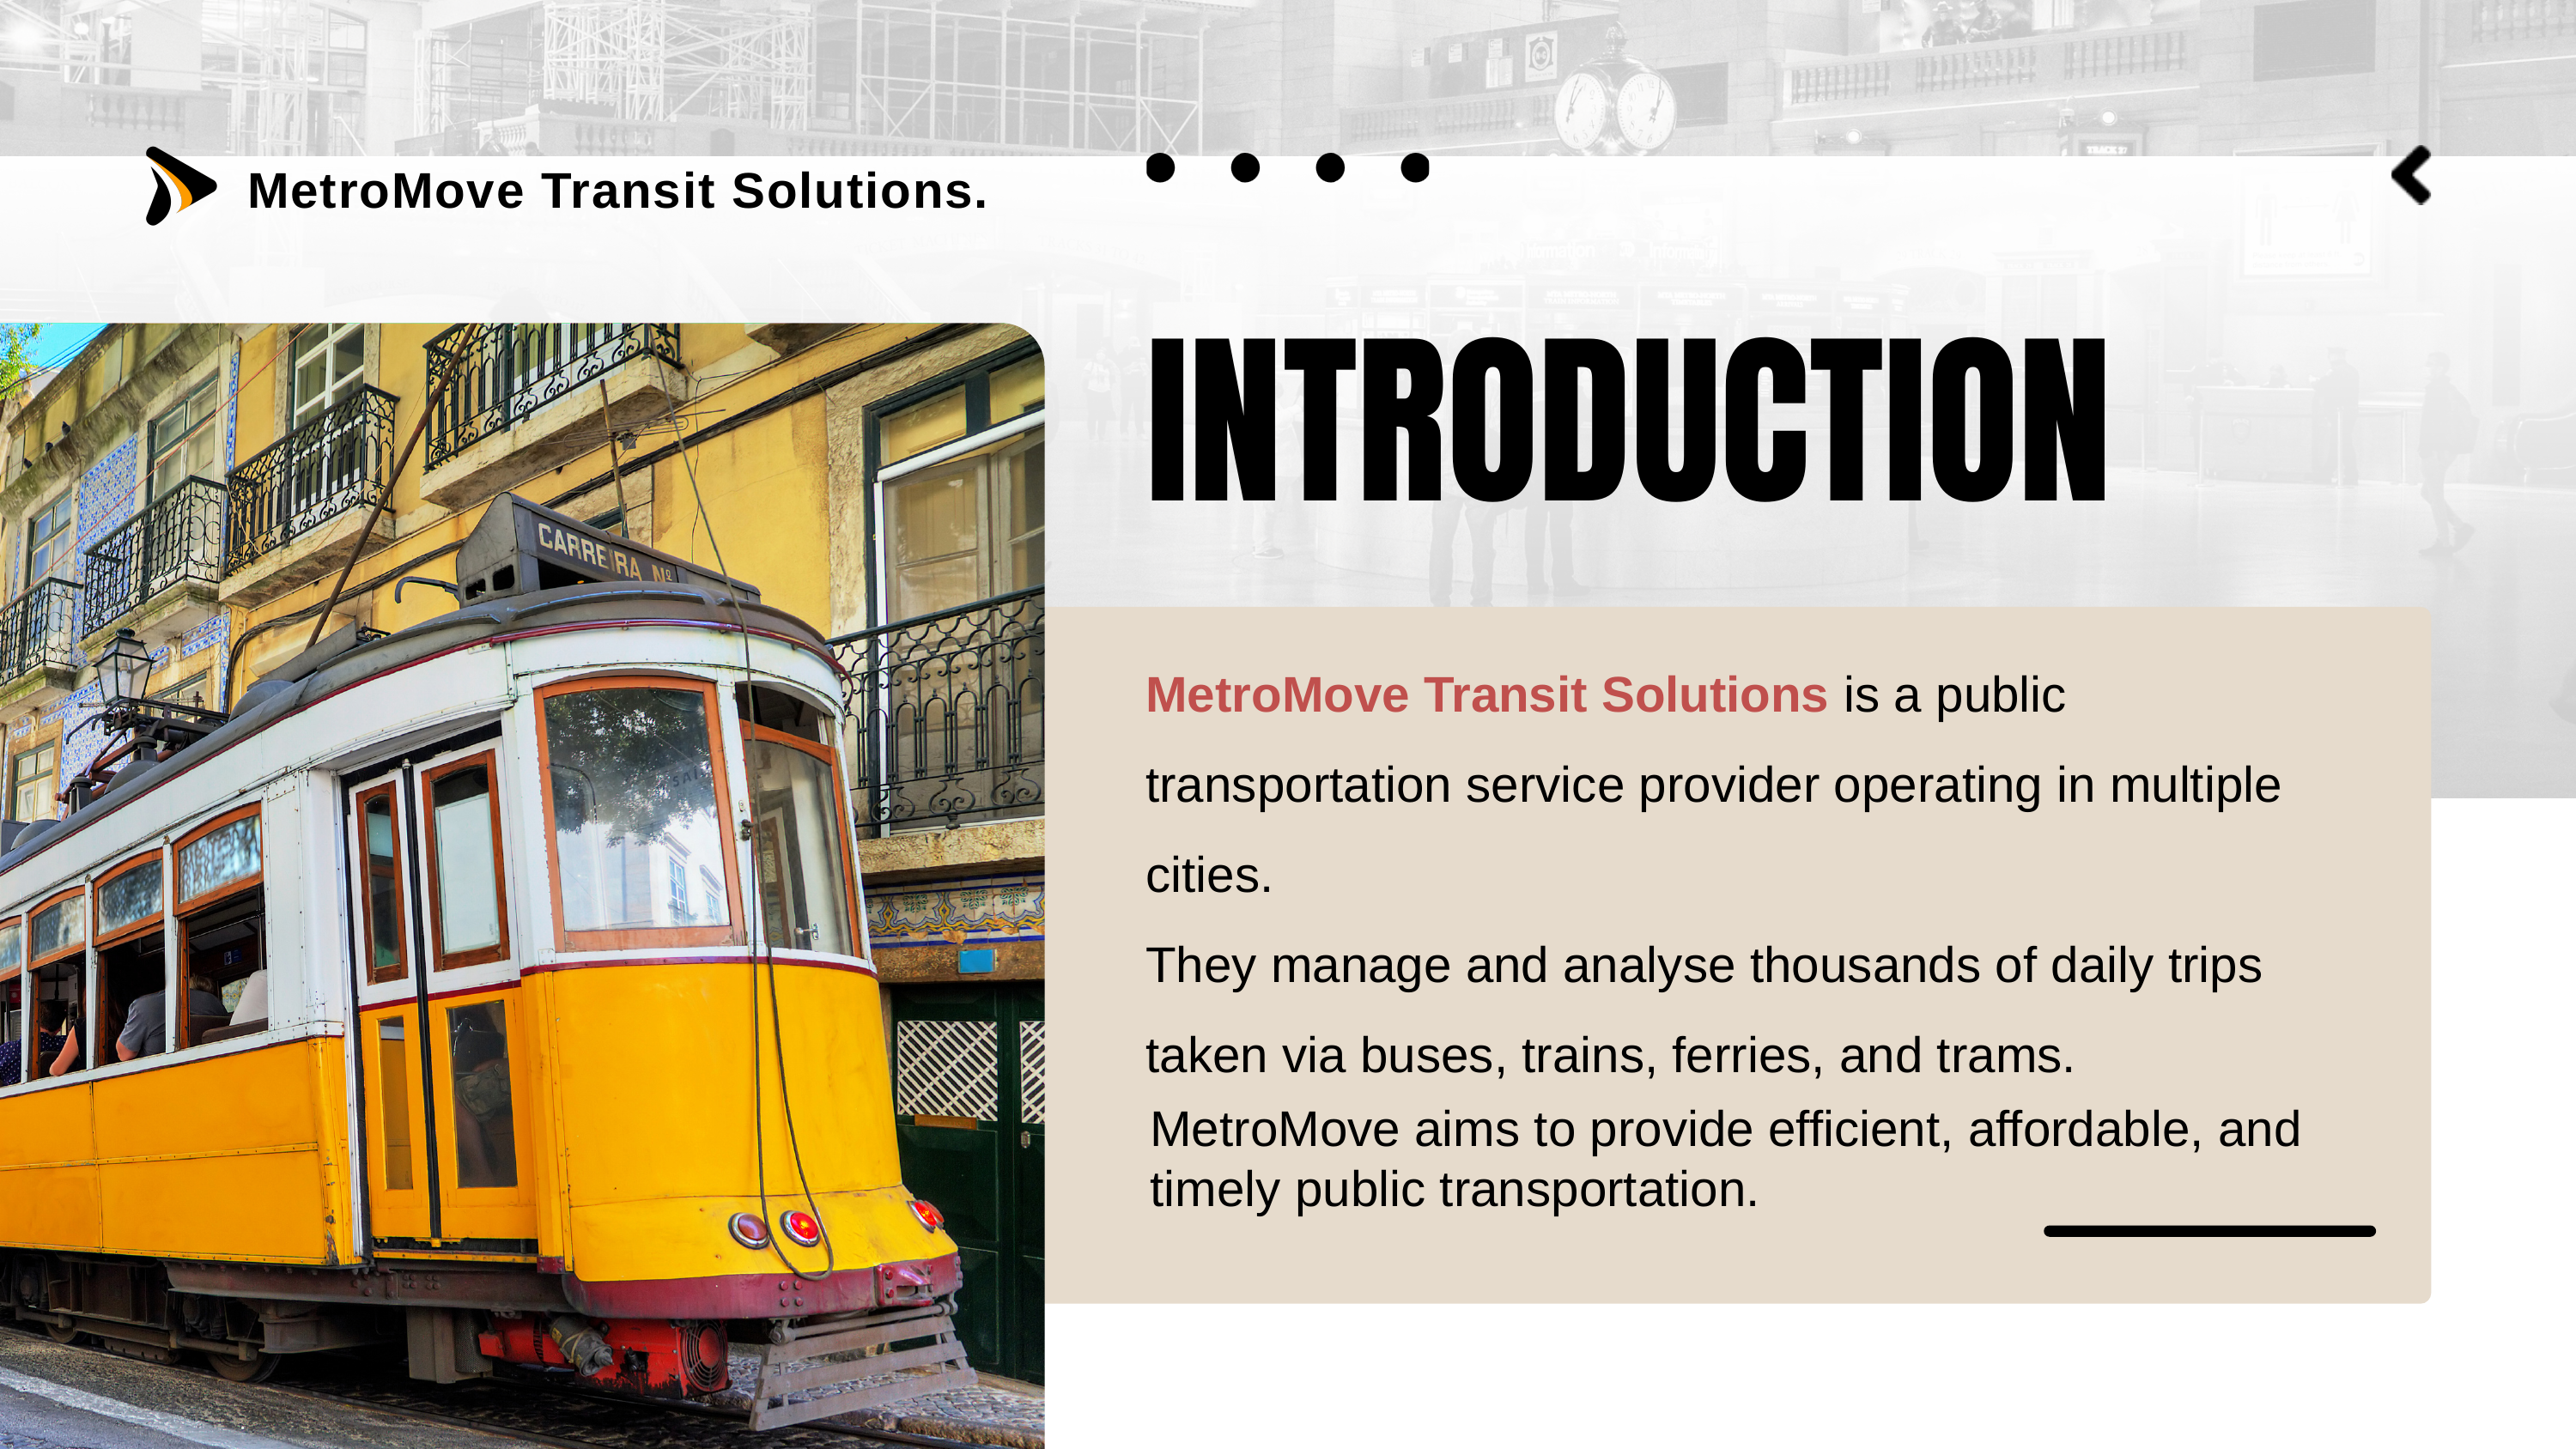

MetroMove Transit Solutions.

INTRODUCTION

MetroMove Transit Solutions is a public transportation service provider operating in multiple cities.
They manage and analyse thousands of daily trips taken via buses, trains, ferries, and trams.
MetroMove aims to provide efficient, affordable, and timely public transportation.